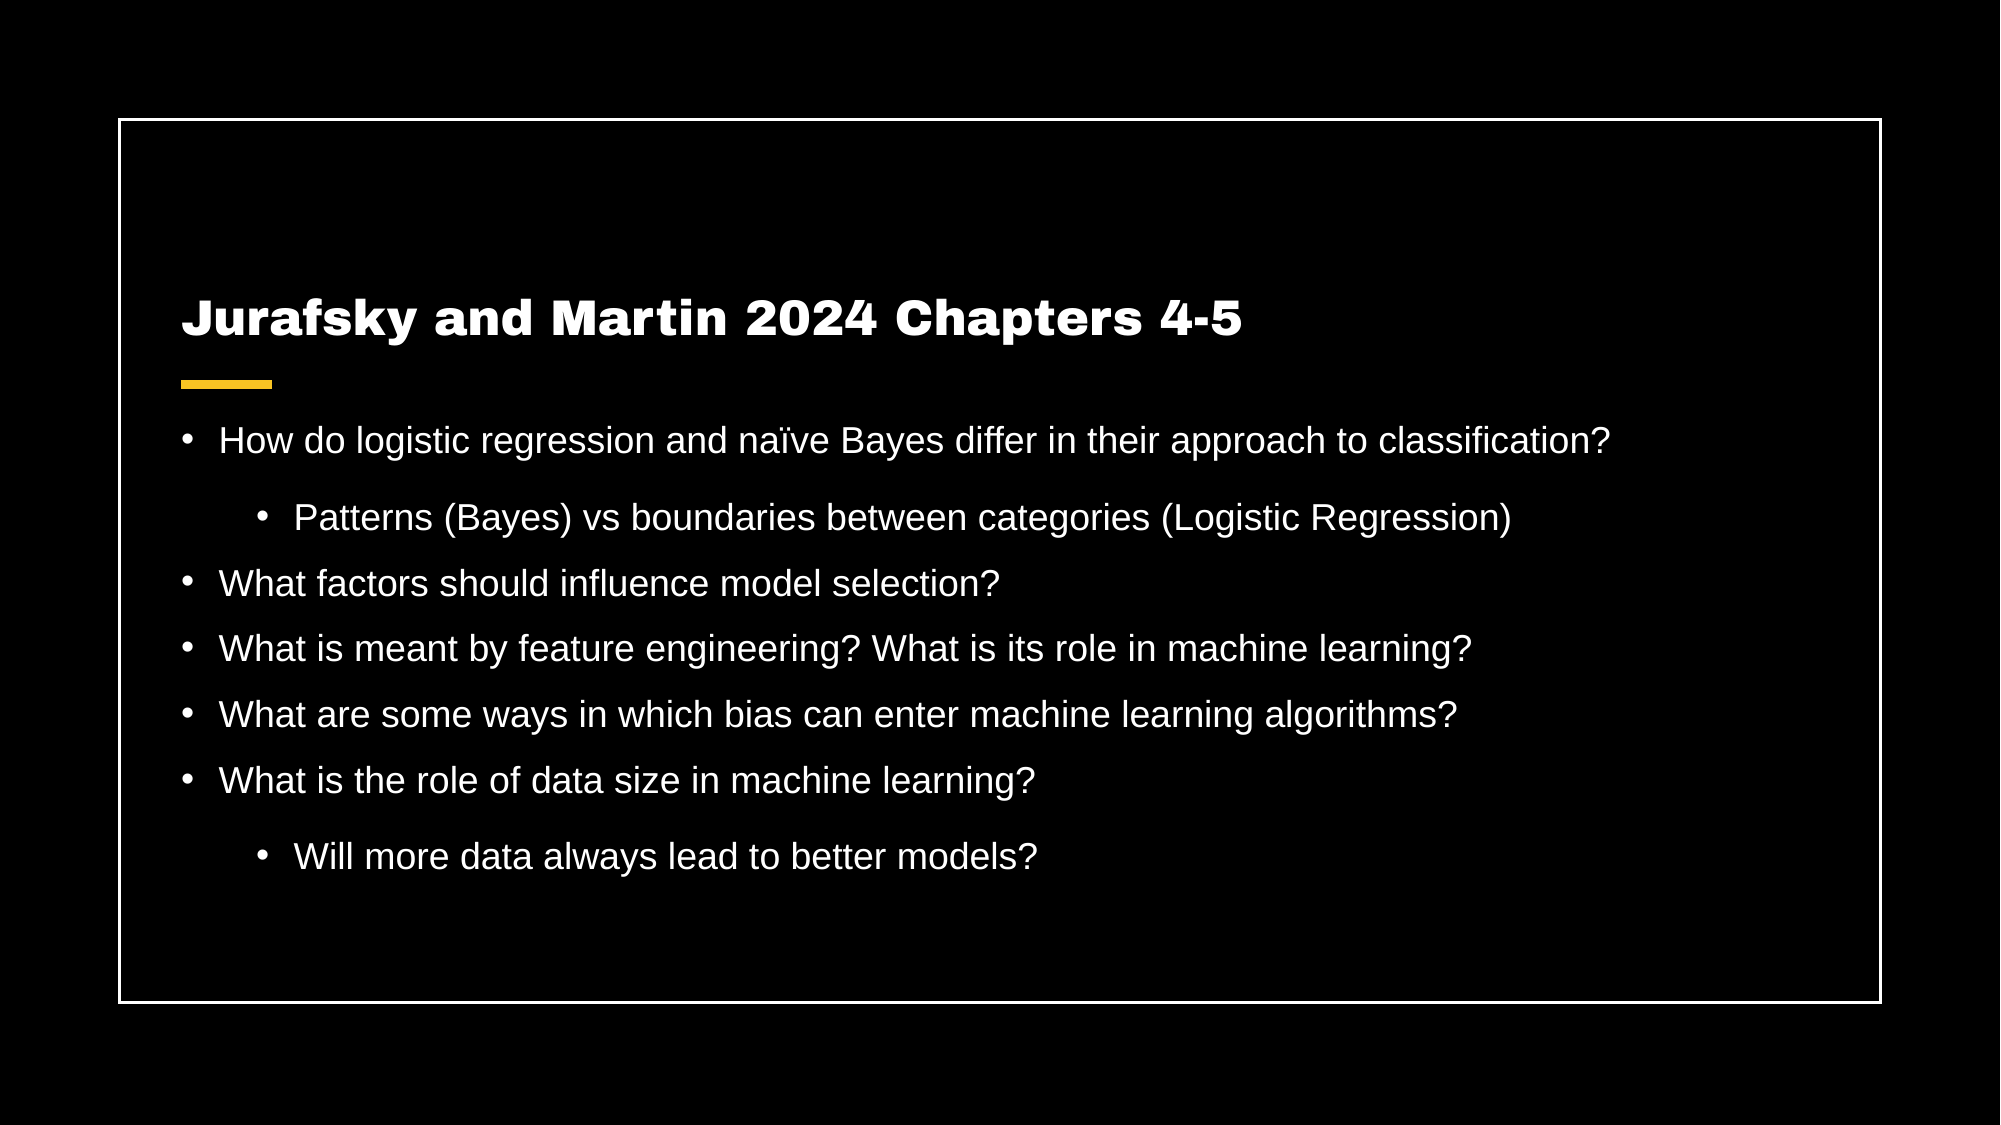

# Jurafsky and Martin 2024 Chapters 4-5
How do logistic regression and naïve Bayes differ in their approach to classification?
Patterns (Bayes) vs boundaries between categories (Logistic Regression)
What factors should influence model selection?
What is meant by feature engineering? What is its role in machine learning?
What are some ways in which bias can enter machine learning algorithms?
What is the role of data size in machine learning?
Will more data always lead to better models?